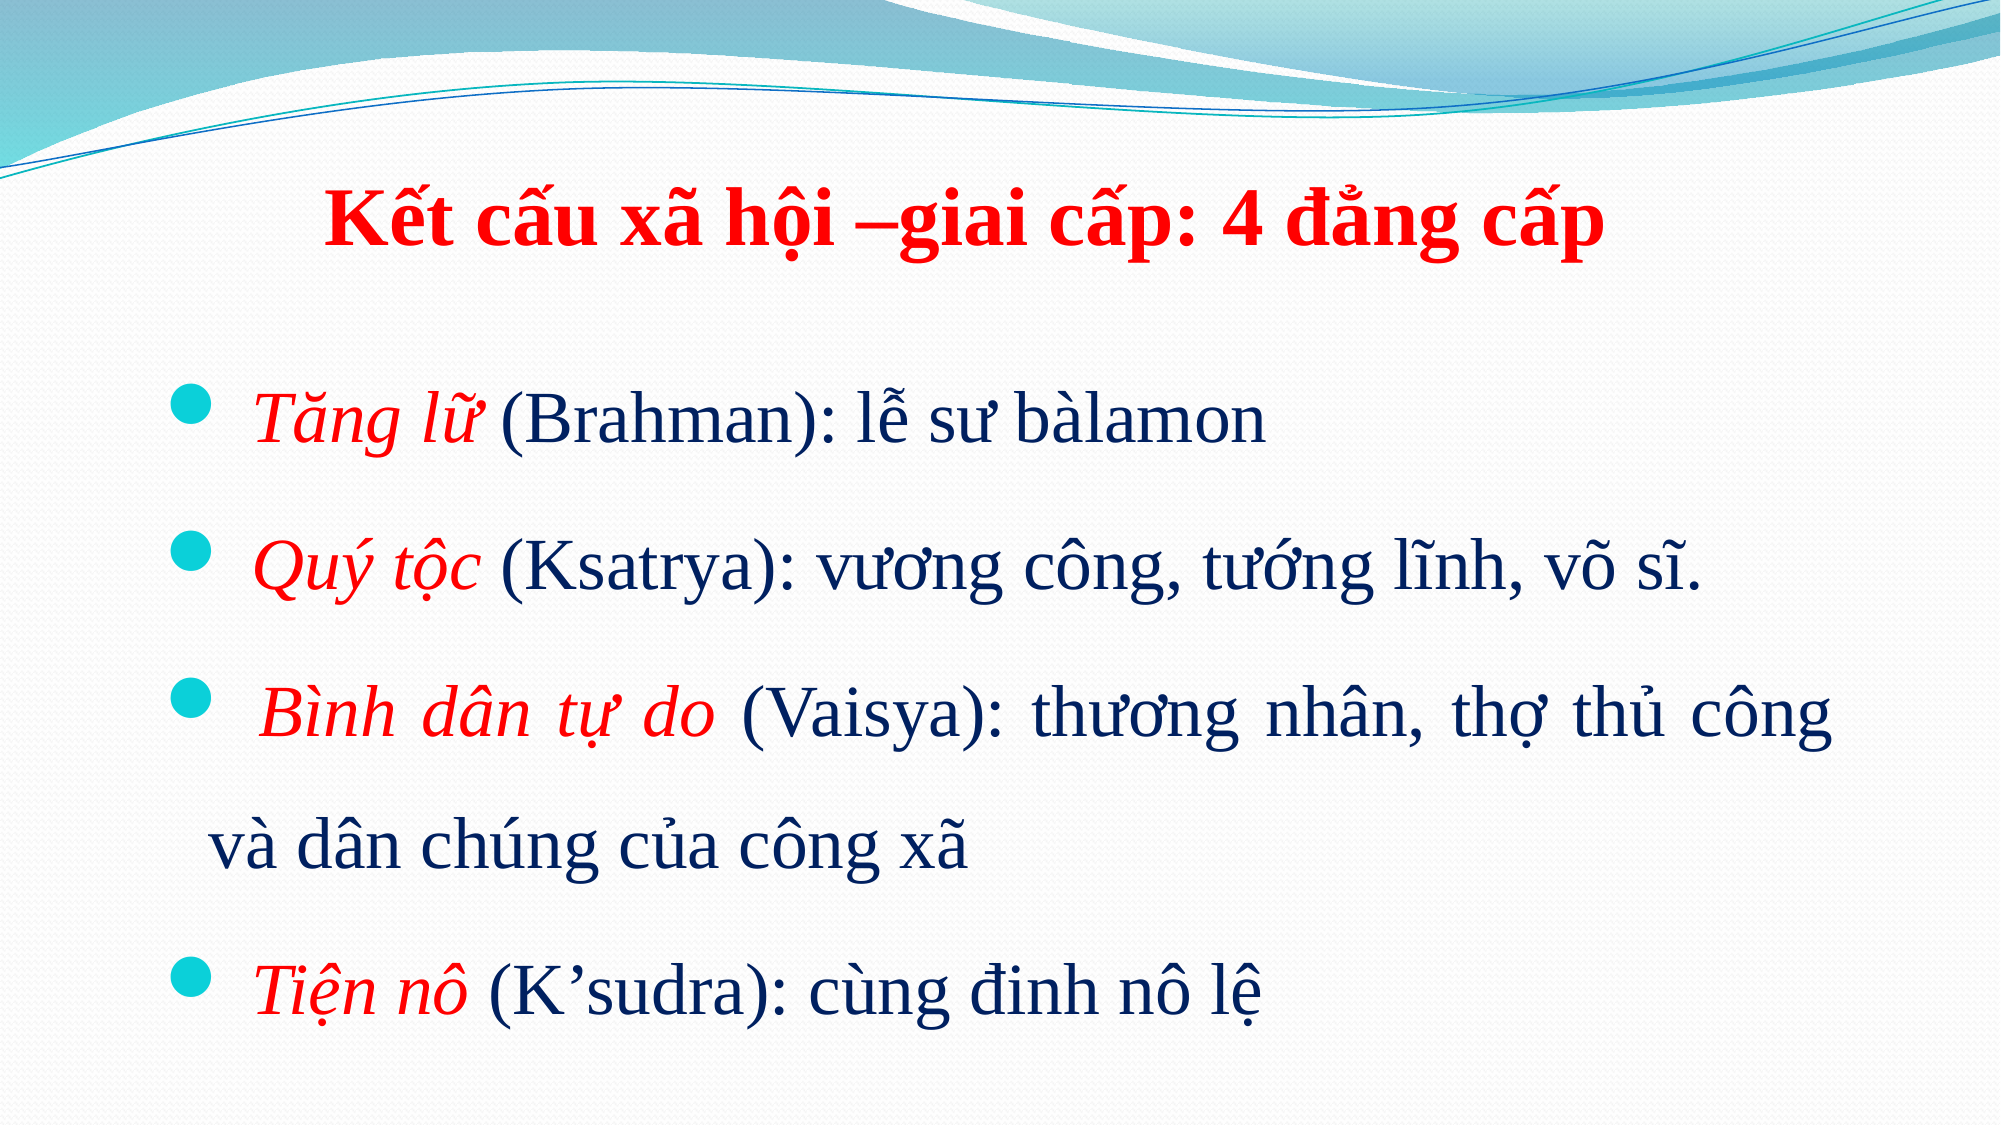

# Kết cấu xã hội –giai cấp: 4 đẳng cấp
 Tăng lữ (Brahman): lễ sư bàlamon
 Quý tộc (Ksatrya): vương công, tướng lĩnh, võ sĩ.
 Bình dân tự do (Vaisya): thương nhân, thợ thủ công và dân chúng của công xã
 Tiện nô (K’sudra): cùng đinh nô lệ